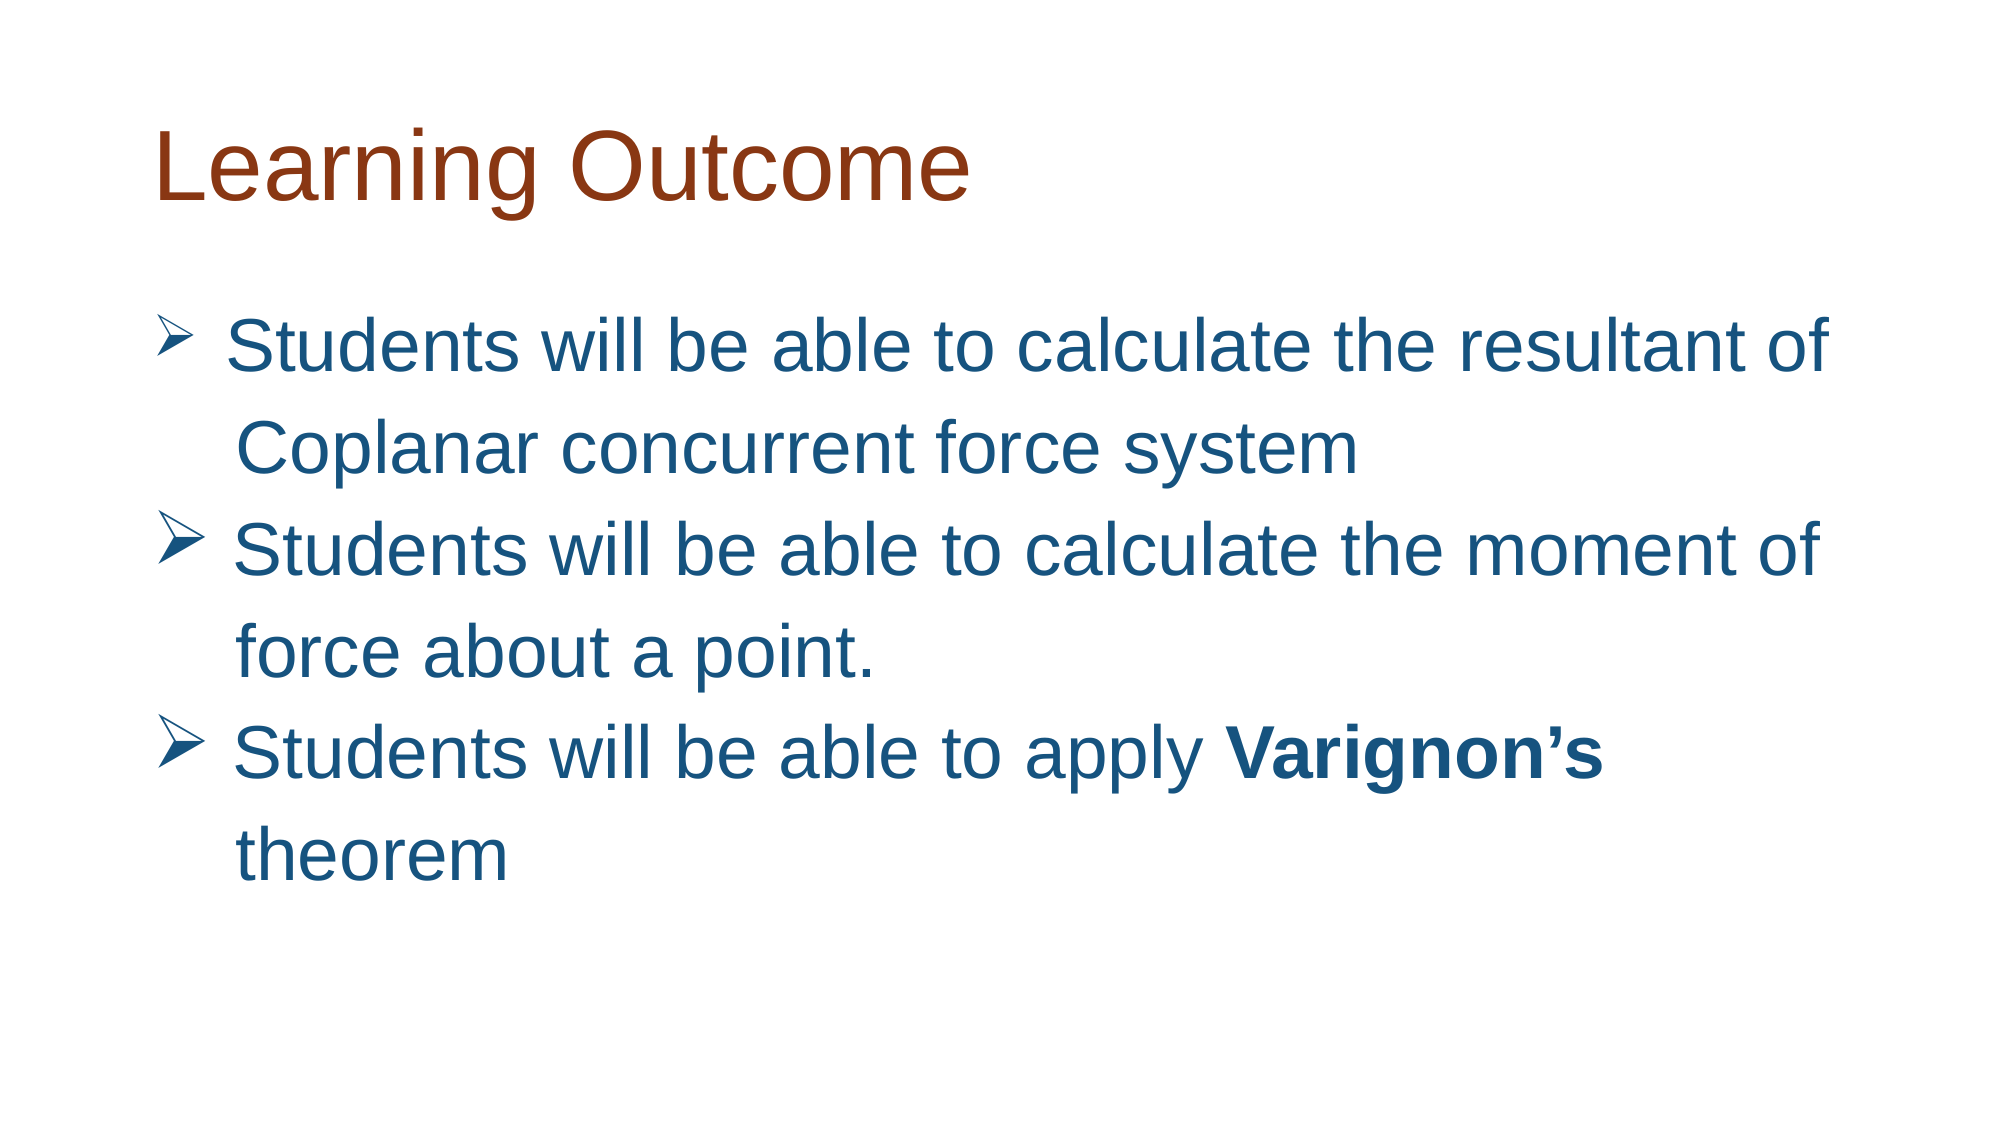

# Learning Outcome
  Students will be able to calculate the resultant of
    Coplanar concurrent force system
 Students will be able to calculate the moment of
    force about a point.
 Students will be able to apply Varignon’s
    theorem